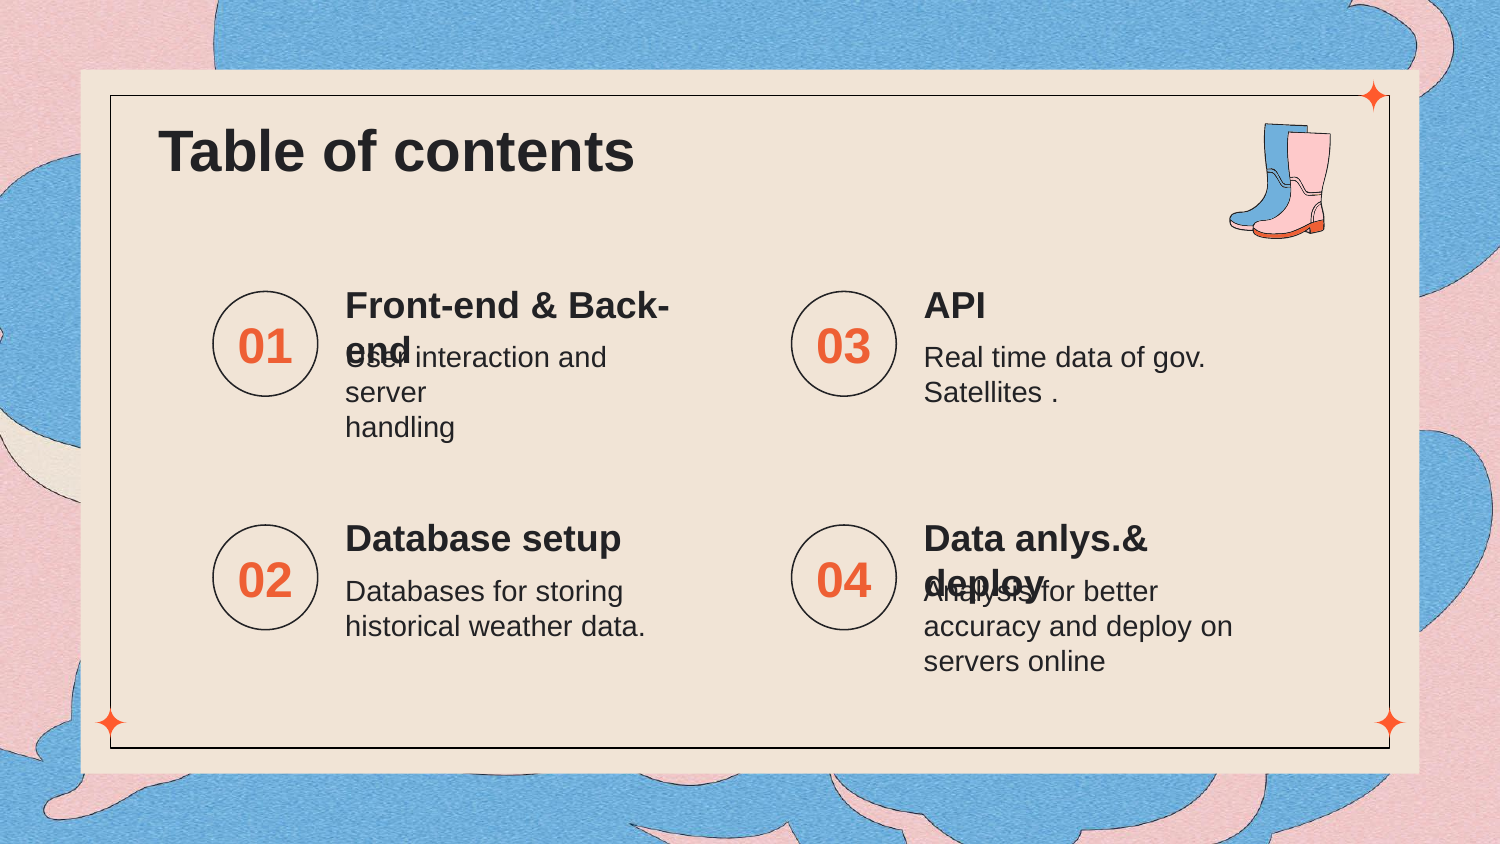

# Table of contents

Front-end & Back-end
API

01
03
User interaction and server
handling
Real time data of gov. Satellites .
Database setup
Data anlys.& deploy

02
04
Databases for storing historical weather data.
Analysis for better accuracy and deploy on servers online